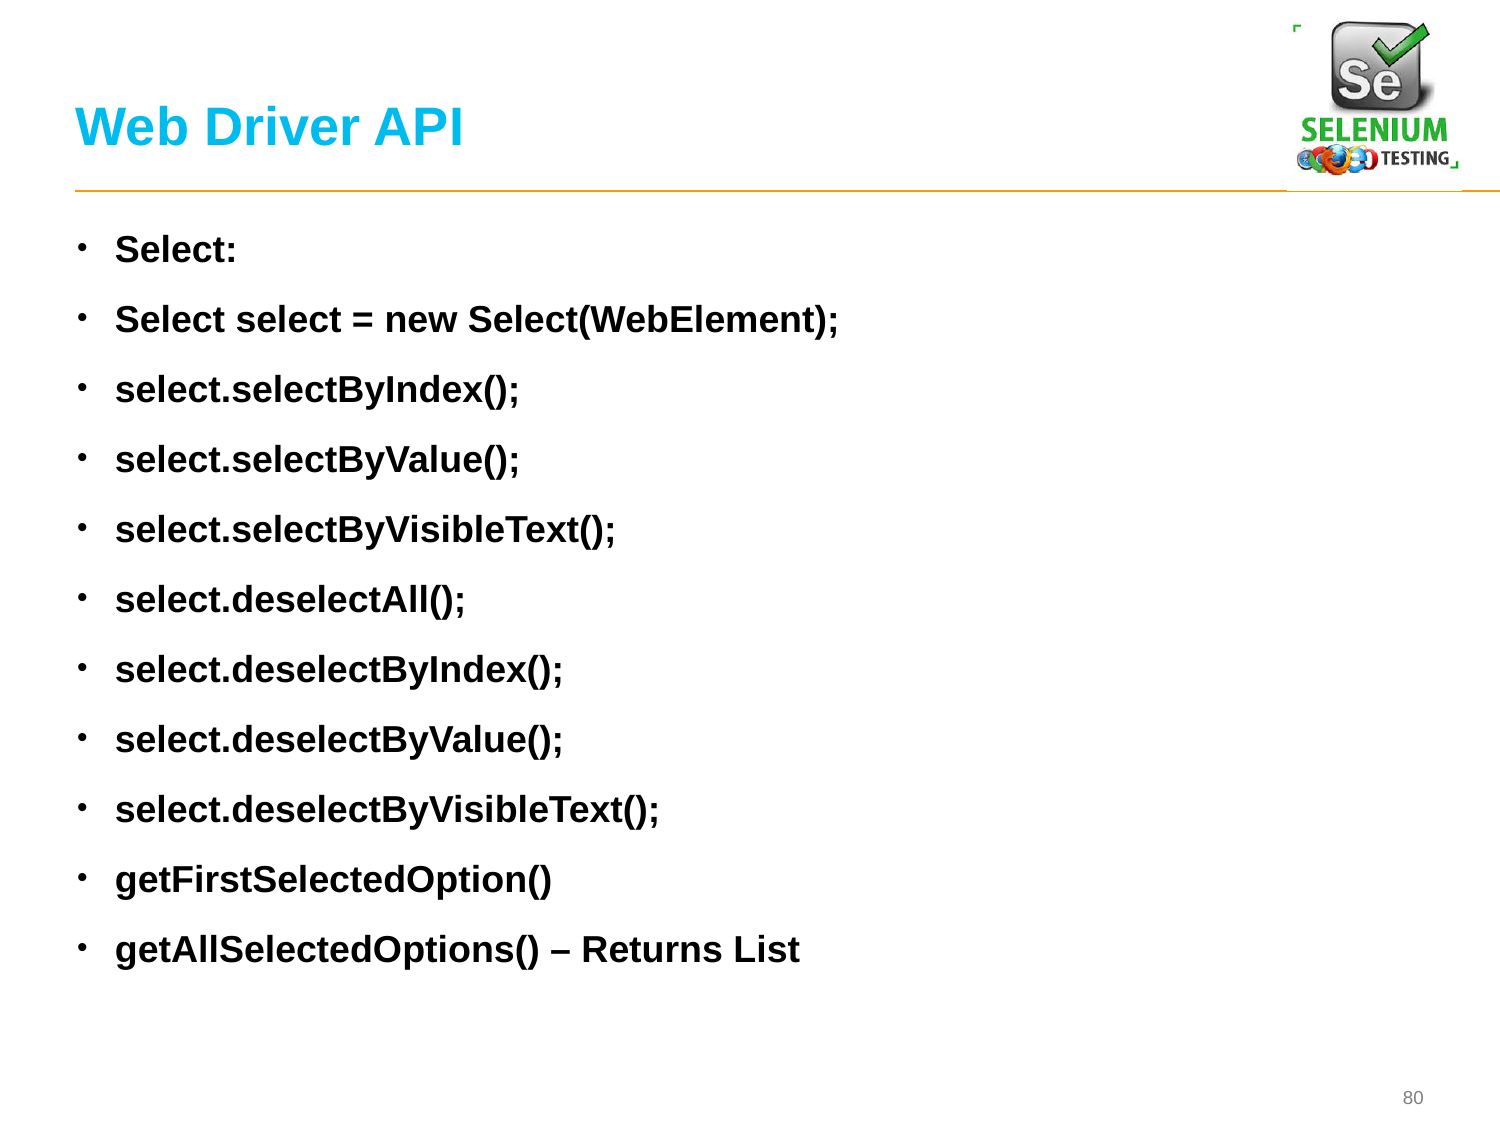

# Web Driver API
Select:
Select select = new Select(WebElement);
select.selectByIndex();
select.selectByValue();
select.selectByVisibleText();
select.deselectAll();
select.deselectByIndex();
select.deselectByValue();
select.deselectByVisibleText();
getFirstSelectedOption()
getAllSelectedOptions() – Returns List